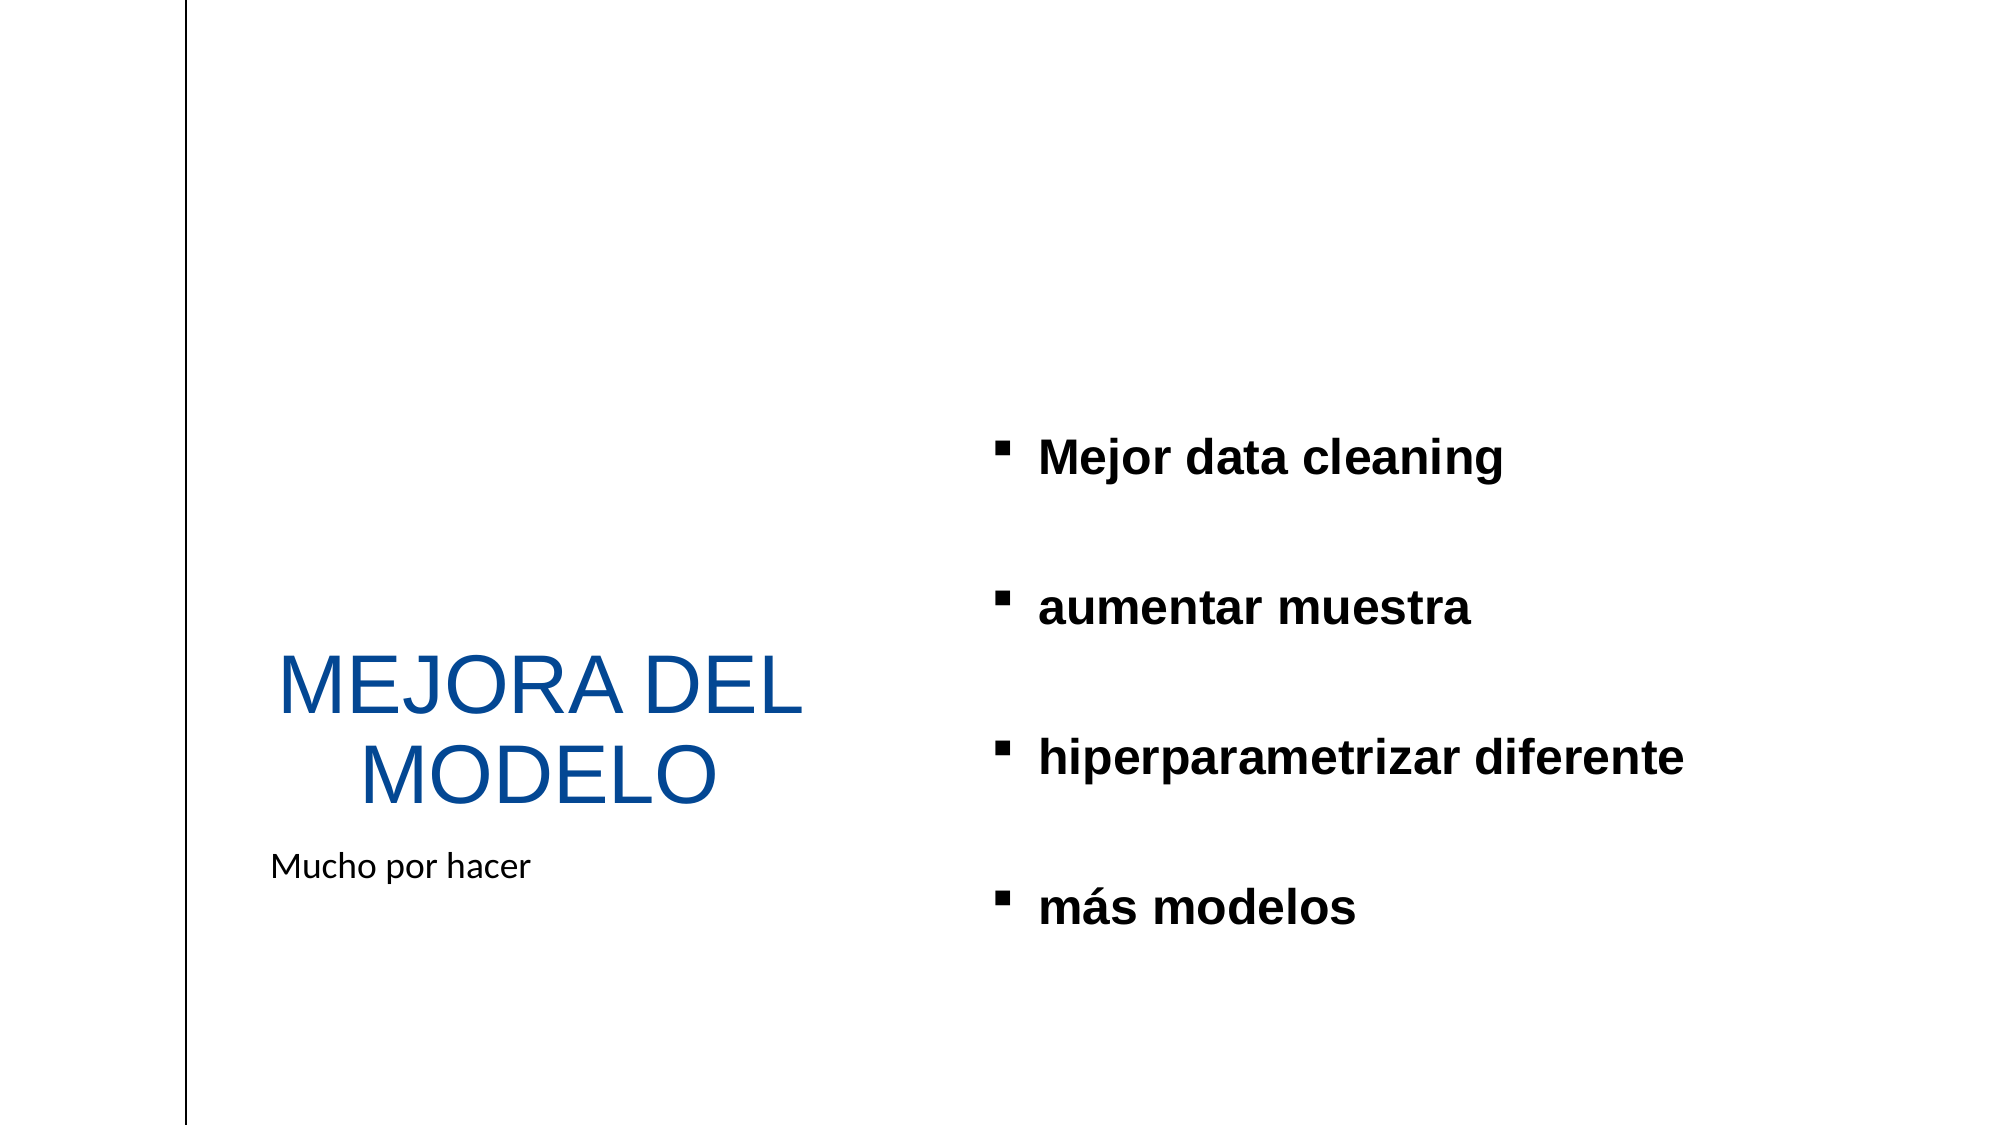

Mejor data cleaning
aumentar muestra
hiperparametrizar diferente
más modelos
# Mejora del modelo
Mucho por hacer